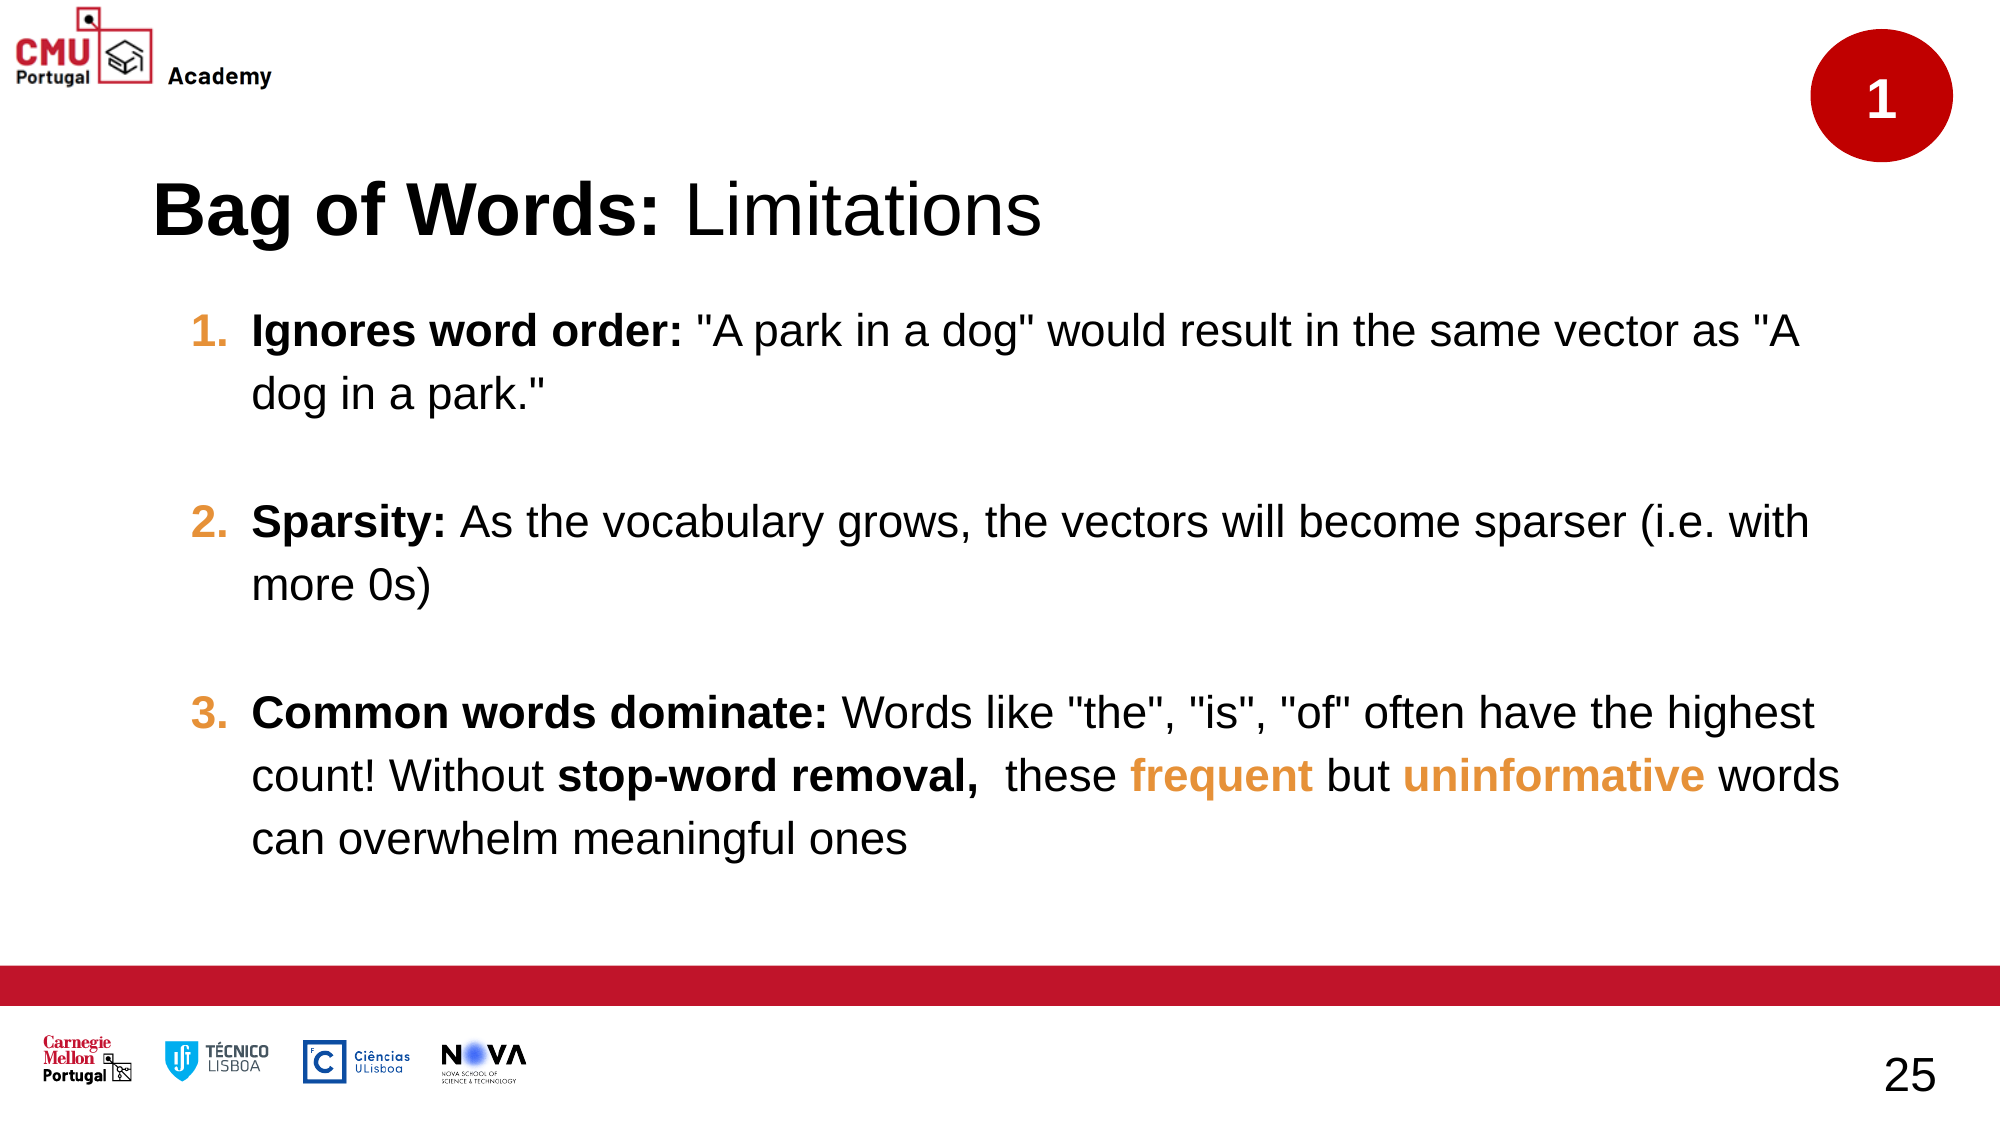

1
# Bag of Words: Limitations
Ignores word order: "A park in a dog" would result in the same vector as "A dog in a park."

Sparsity: As the vocabulary grows, the vectors will become sparser (i.e. with more 0s)

Common words dominate: Words like "the", "is", "of" often have the highest count! Without stop-word removal,  these frequent but uninformative words can overwhelm meaningful ones
25